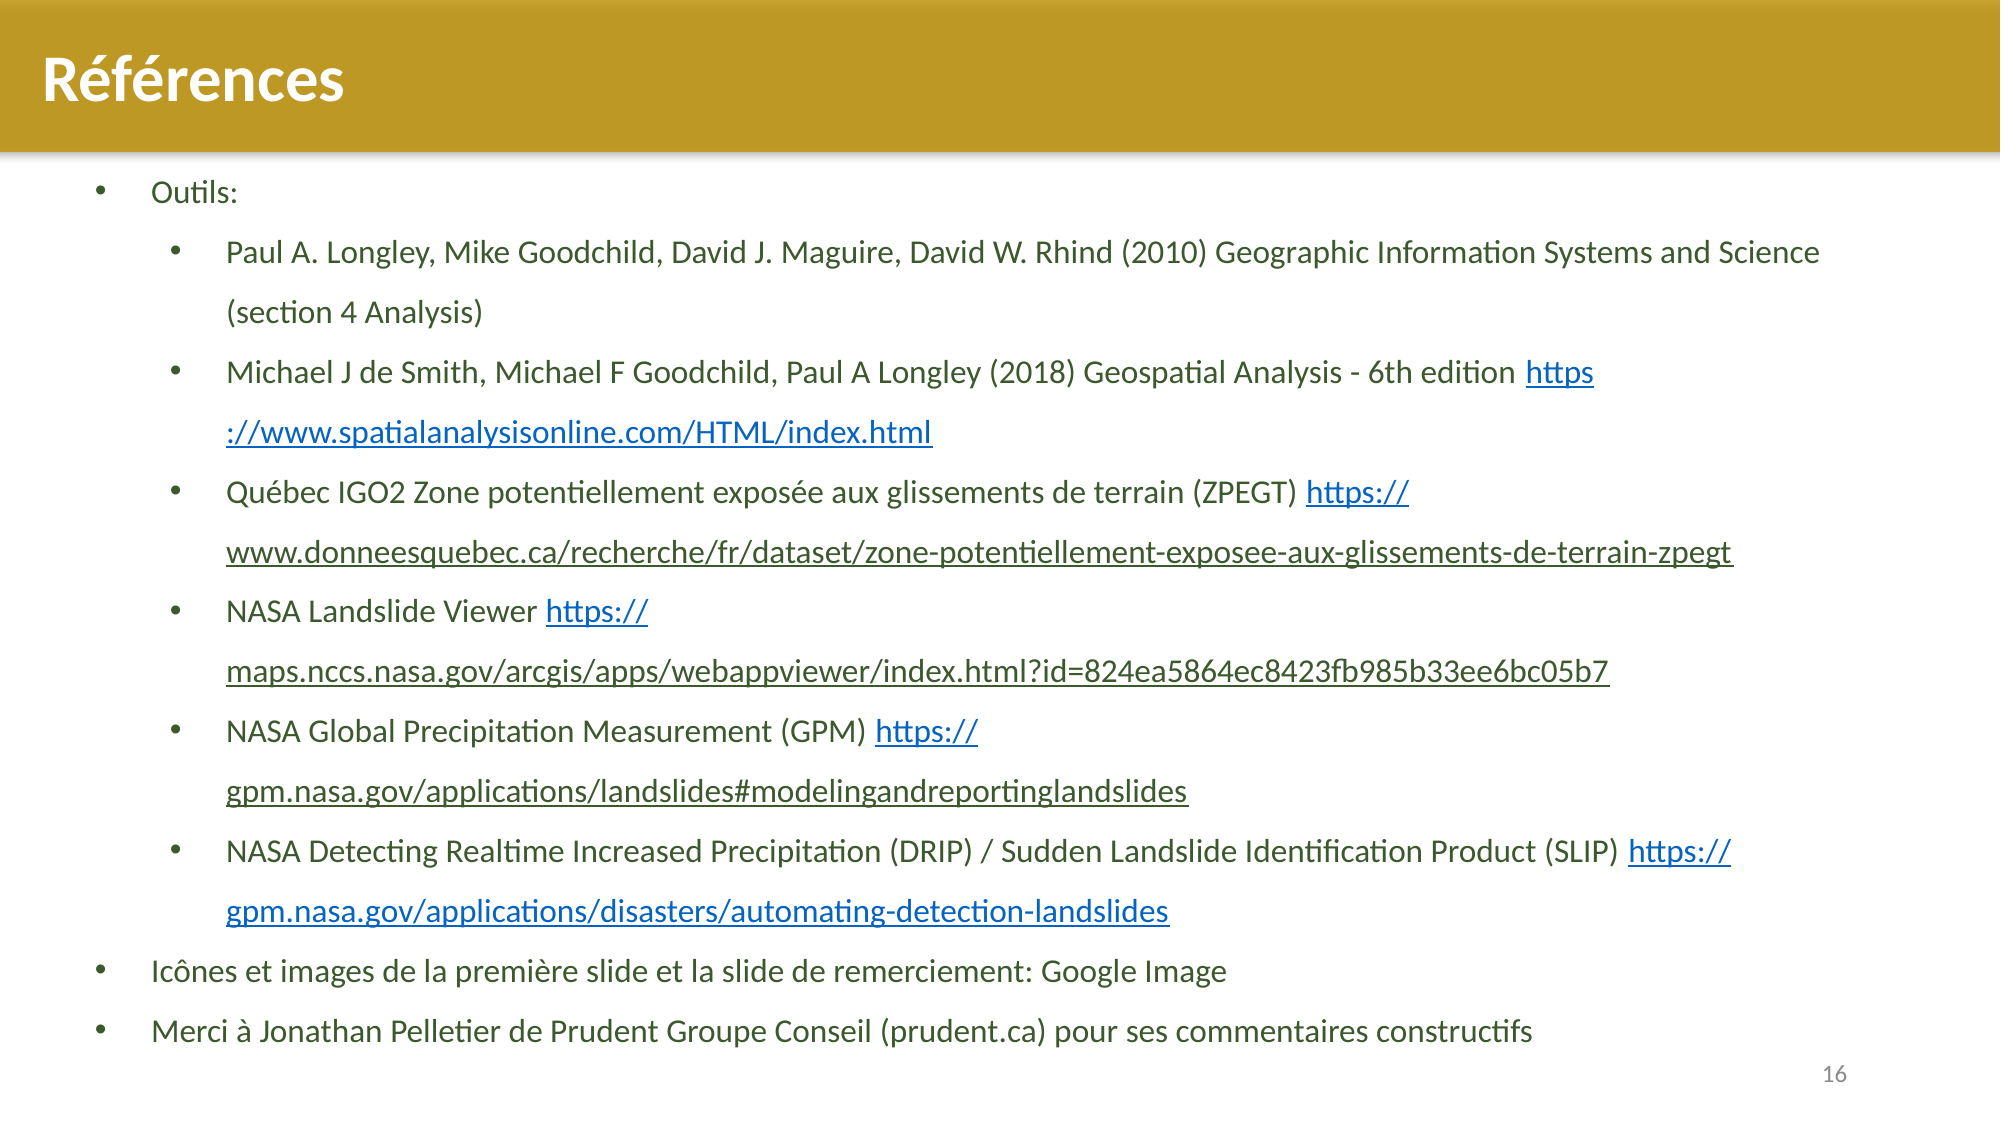

Références
Outils:
Paul A. Longley, Mike Goodchild, David J. Maguire, David W. Rhind (2010) Geographic Information Systems and Science (section 4 Analysis)
Michael J de Smith, Michael F Goodchild, Paul A Longley (2018) Geospatial Analysis - 6th edition https://www.spatialanalysisonline.com/HTML/index.html
Québec IGO2 Zone potentiellement exposée aux glissements de terrain (ZPEGT) https://www.donneesquebec.ca/recherche/fr/dataset/zone-potentiellement-exposee-aux-glissements-de-terrain-zpegt
NASA Landslide Viewer https://maps.nccs.nasa.gov/arcgis/apps/webappviewer/index.html?id=824ea5864ec8423fb985b33ee6bc05b7
NASA Global Precipitation Measurement (GPM) https://gpm.nasa.gov/applications/landslides#modelingandreportinglandslides
NASA Detecting Realtime Increased Precipitation (DRIP) / Sudden Landslide Identification Product (SLIP) https://gpm.nasa.gov/applications/disasters/automating-detection-landslides
Icônes et images de la première slide et la slide de remerciement: Google Image
Merci à Jonathan Pelletier de Prudent Groupe Conseil (prudent.ca) pour ses commentaires constructifs
16